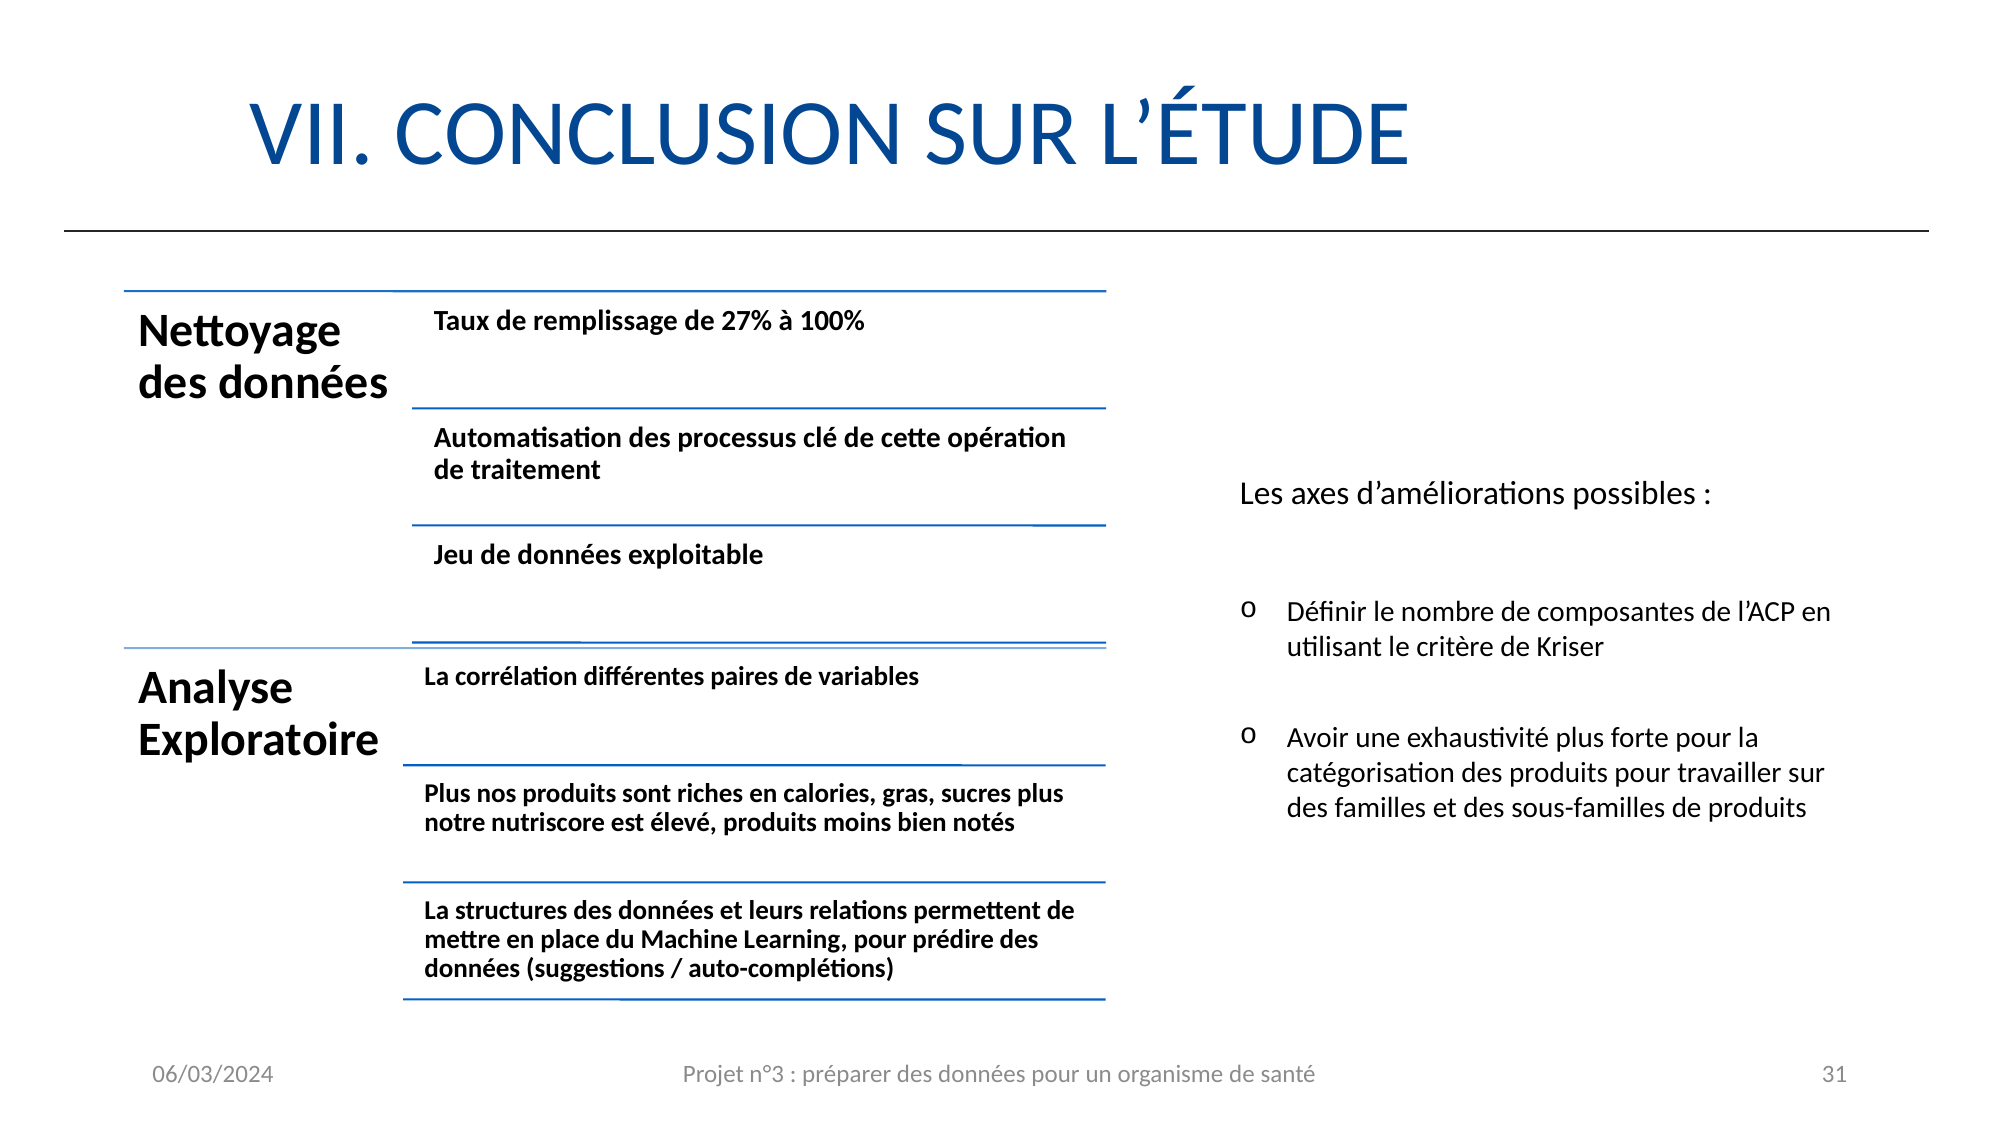

VII. Conclusion sur l’étude

Les axes d’améliorations possibles :

Définir le nombre de composantes de l’ACP en utilisant le critère de Kriser

Avoir une exhaustivité plus forte pour la catégorisation des produits pour travailler sur des familles et des sous-familles de produits

Nettoyage des données
Taux de remplissage de 27% à 100%
Automatisation des processus clé de cette opération de traitement
Jeu de données exploitable
Analyse Exploratoire
La corrélation différentes paires de variables
Plus nos produits sont riches en calories, gras, sucres plus notre nutriscore est élevé, produits moins bien notés
La structures des données et leurs relations permettent de mettre en place du Machine Learning, pour prédire des données (suggestions / auto-complétions)
06/03/2024
Projet n°3 : préparer des données pour un organisme de santé
31